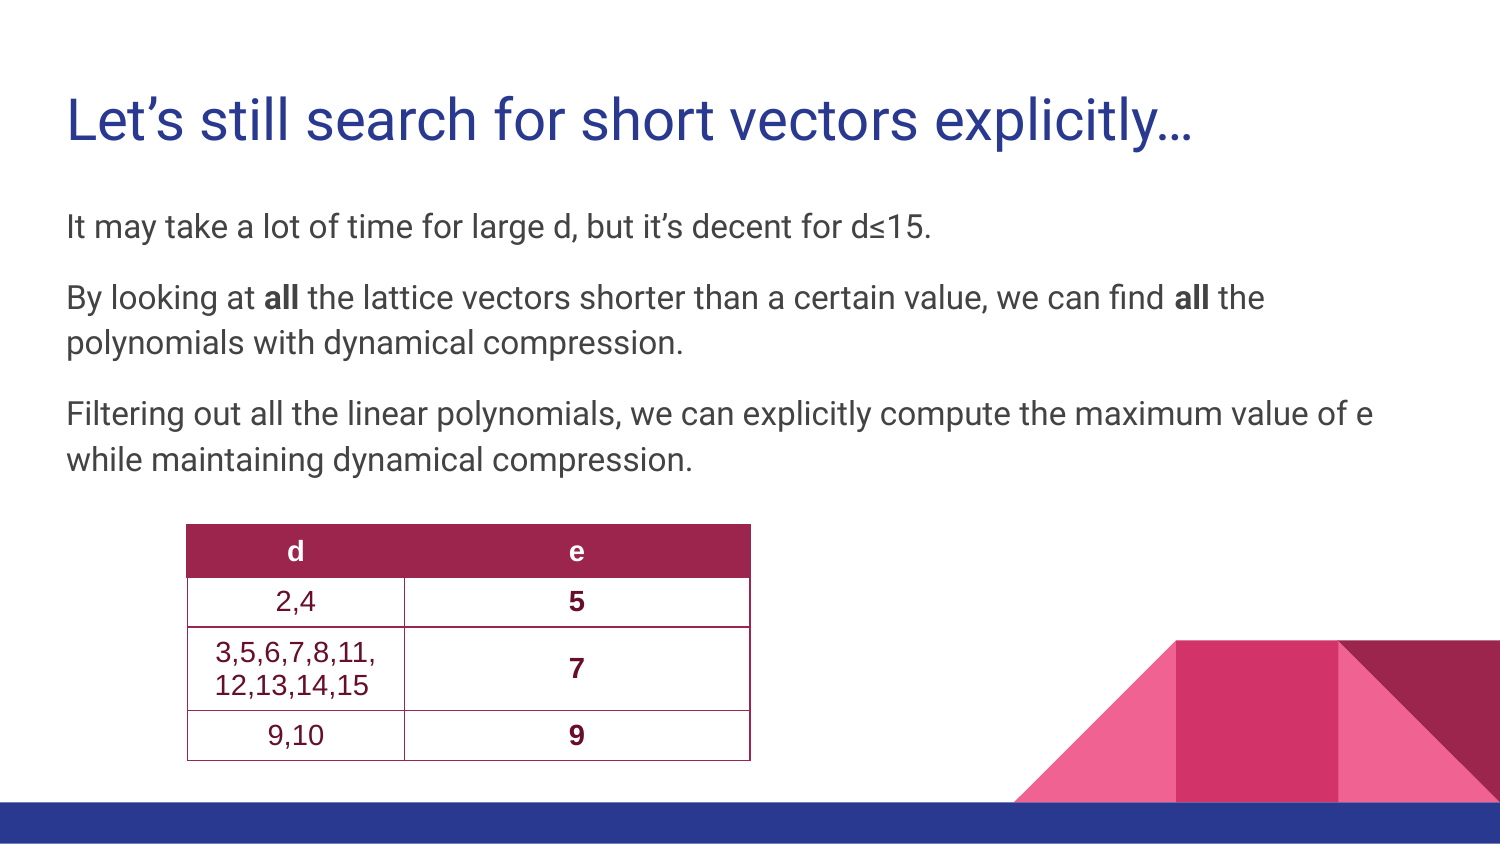

# Let’s still search for short vectors explicitly…
It may take a lot of time for large d, but it’s decent for d≤15.
By looking at all the lattice vectors shorter than a certain value, we can find all the polynomials with dynamical compression.
Filtering out all the linear polynomials, we can explicitly compute the maximum value of e while maintaining dynamical compression.
| d | e |
| --- | --- |
| 2,4 | 5 |
| 3,5,6,7,8,11, 12,13,14,15 | 7 |
| 9,10 | 9 |